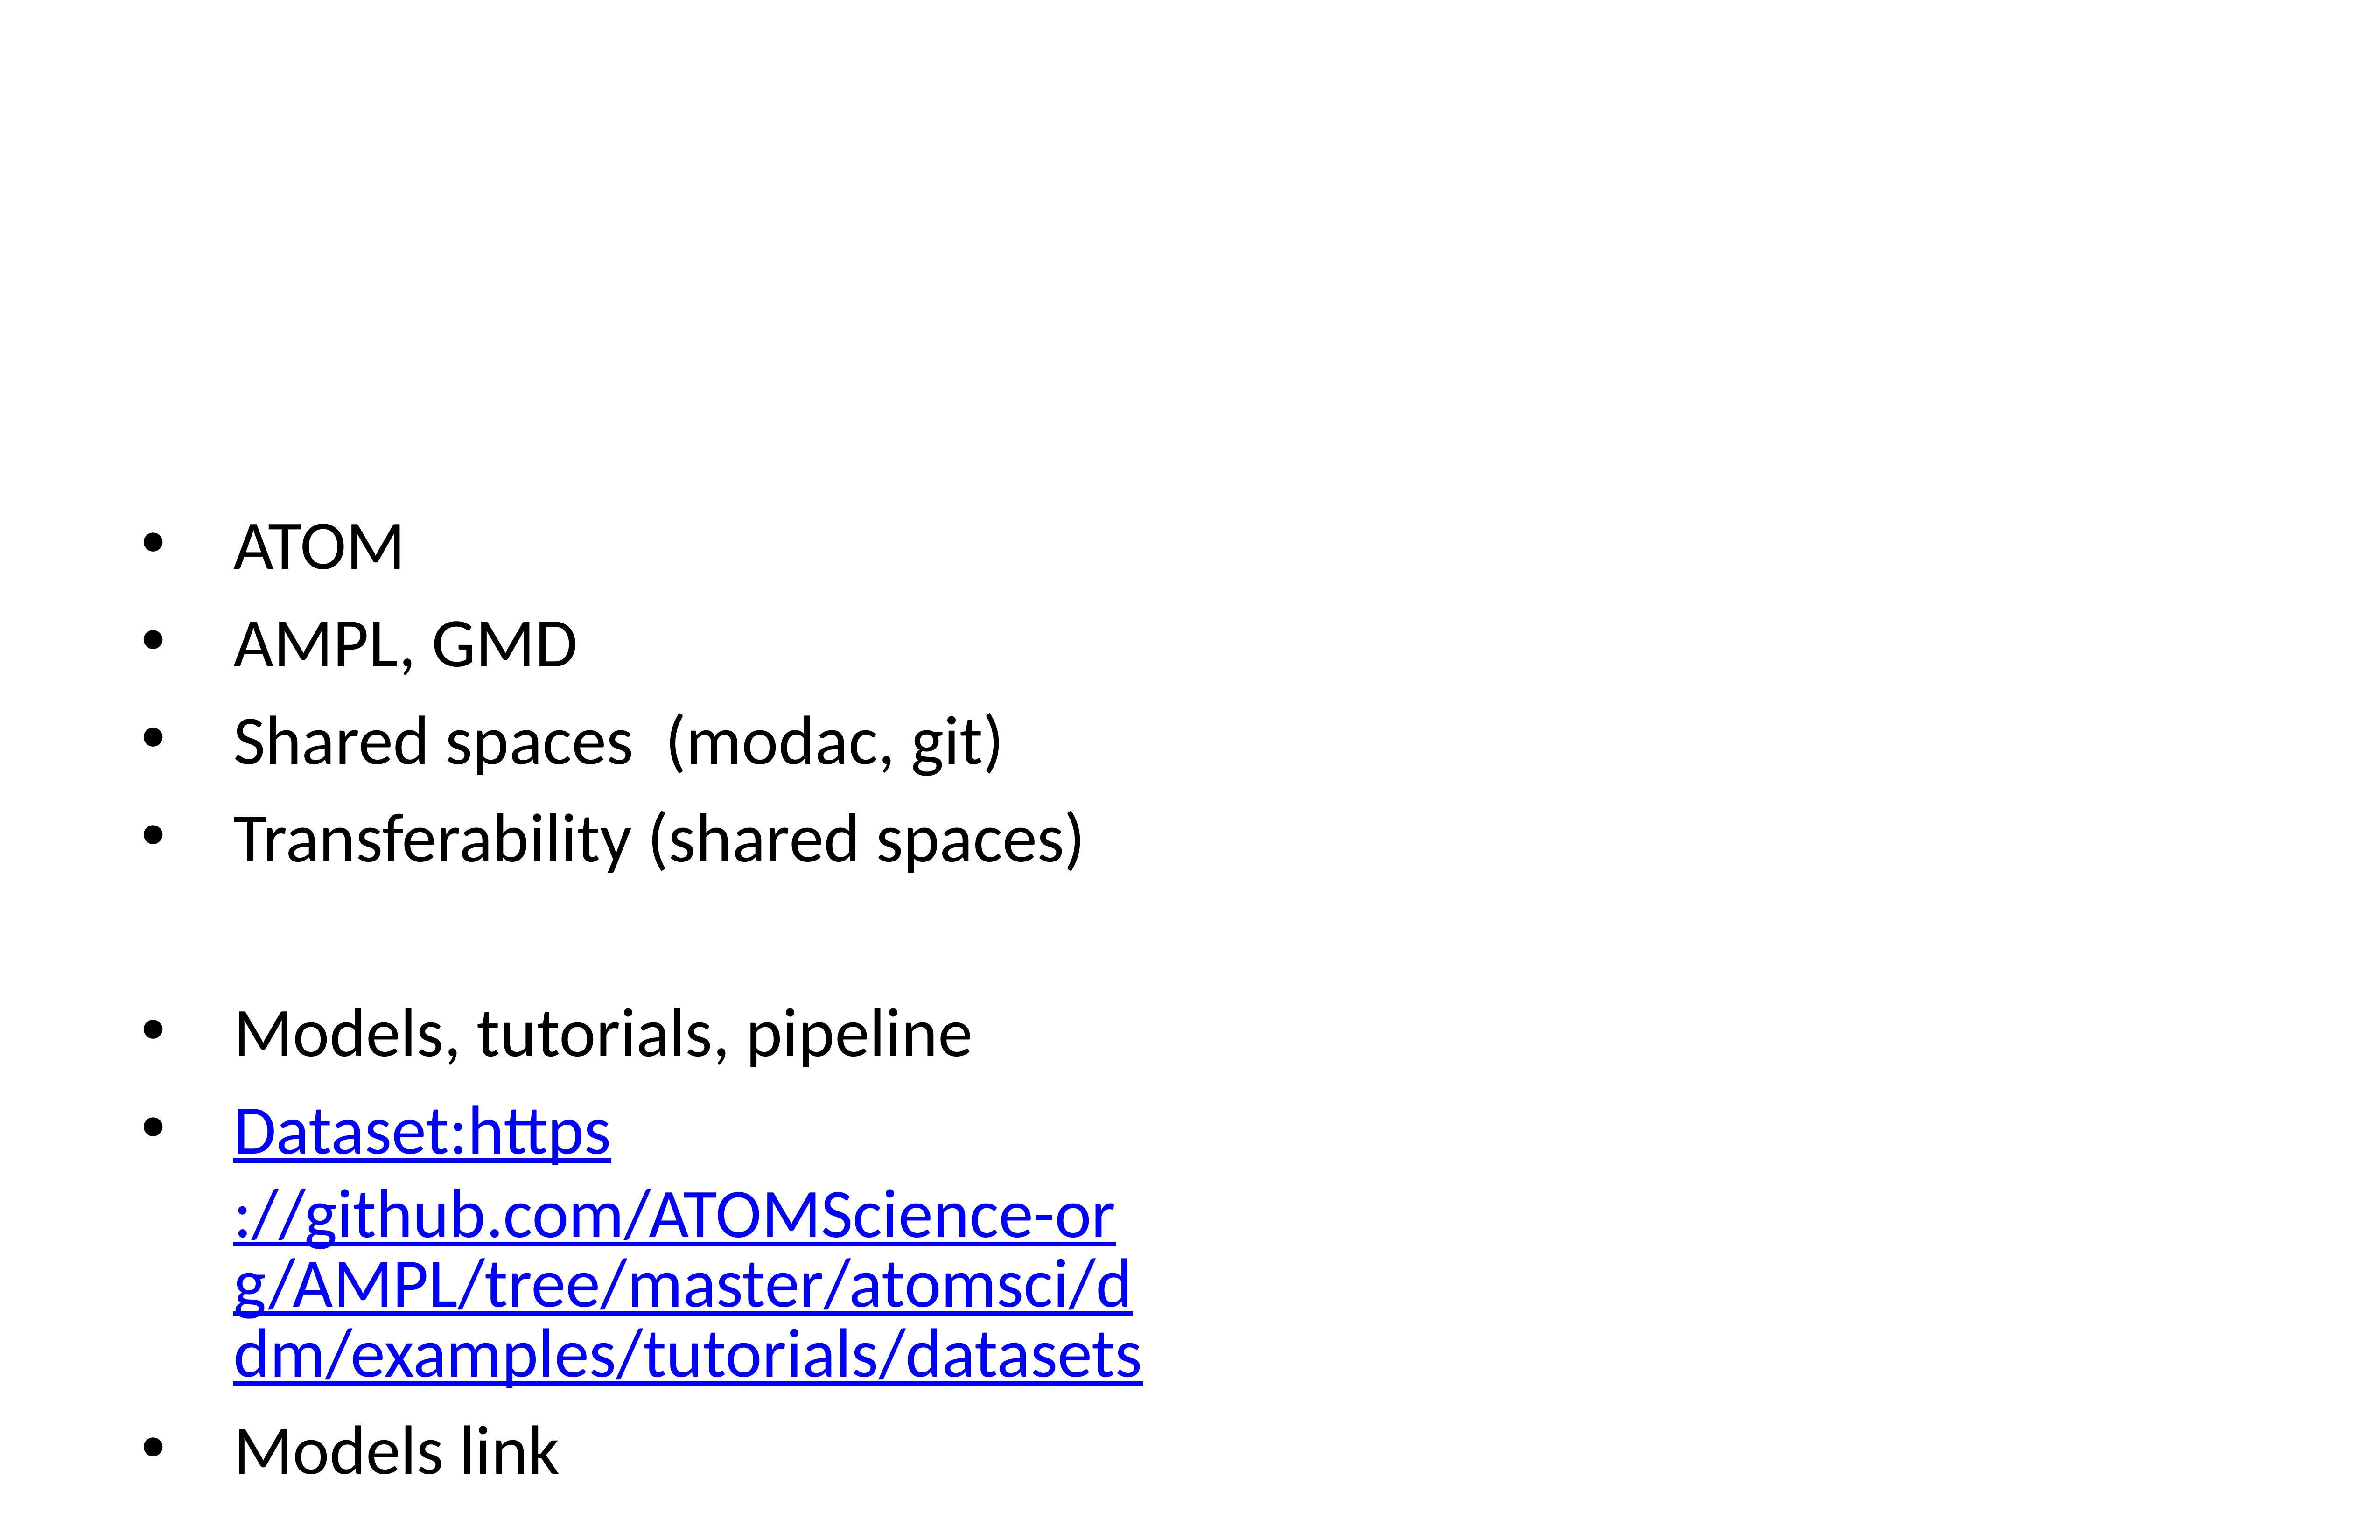

#
ATOM
AMPL, GMD
Shared spaces  (modac, git)
Transferability (shared spaces)

Models, tutorials, pipeline
Dataset:https://github.com/ATOMScience-org/AMPL/tree/master/atomsci/ddm/examples/tutorials/datasets
Models link